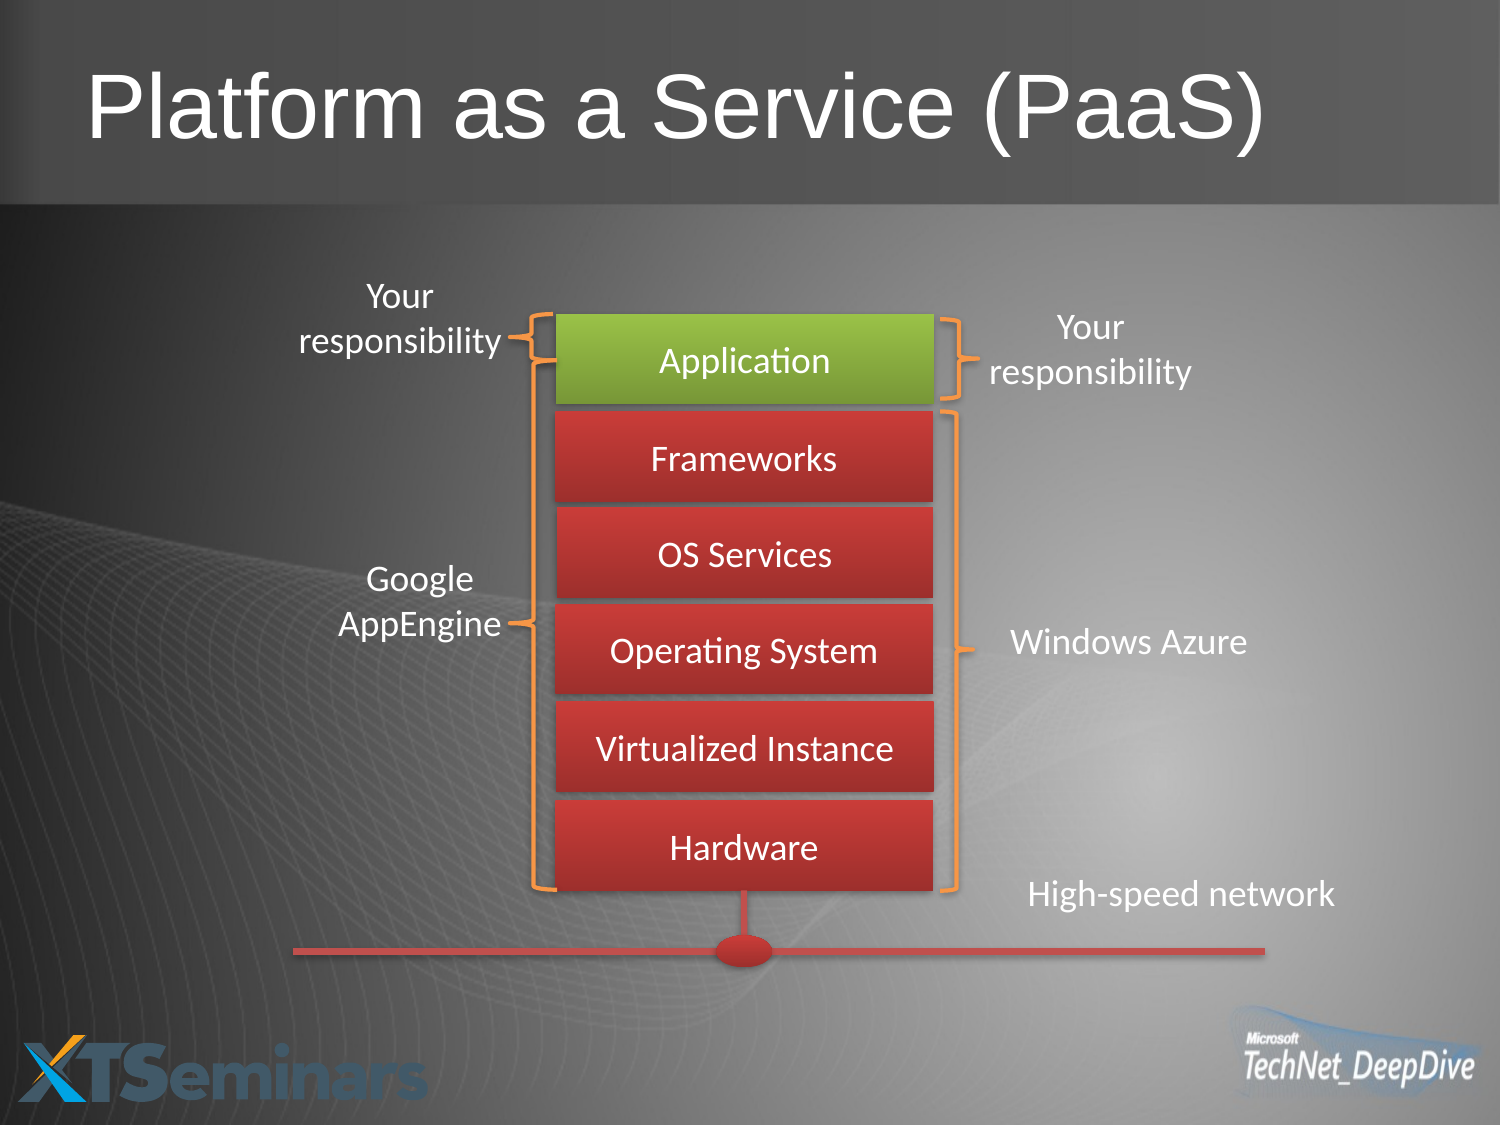

# Platform as a Service (PaaS)
Your
responsibility
Your
responsibility
Application

Frameworks

OS Services
Google
AppEngine
Operating System
Windows Azure
Virtualized Instance
Hardware
High-speed network